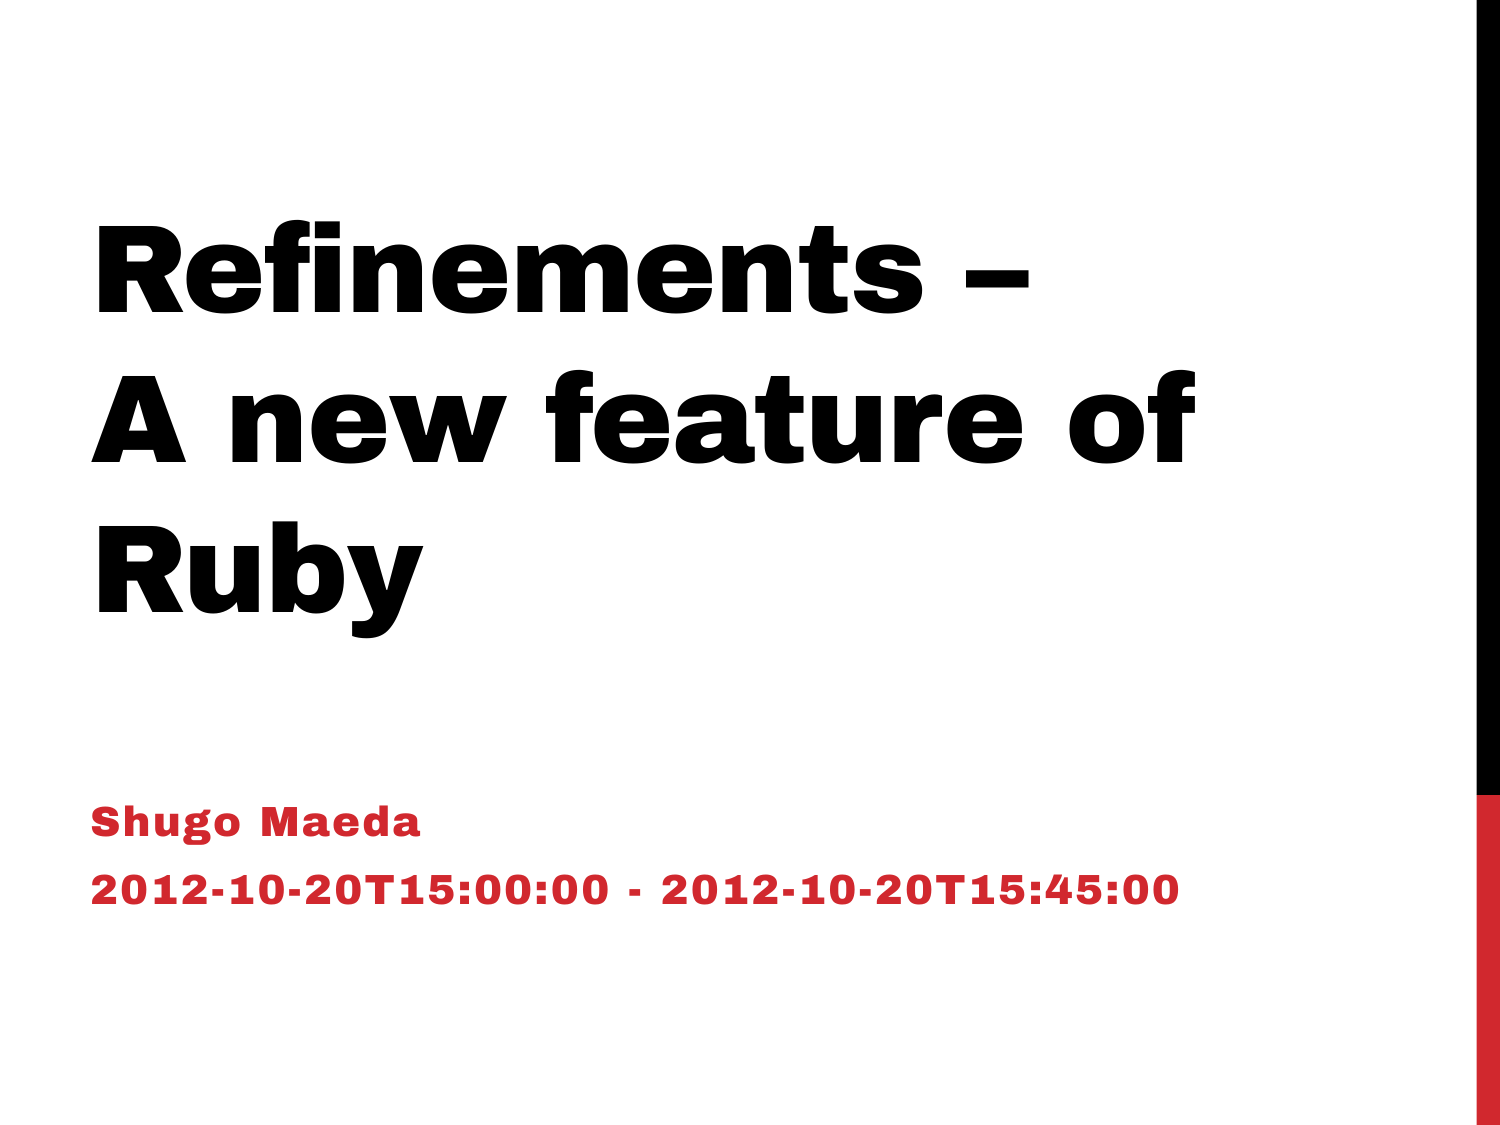

# Refinements – A new feature of Ruby
Shugo Maeda
2012-10-20T15:00:00 - 2012-10-20T15:45:00